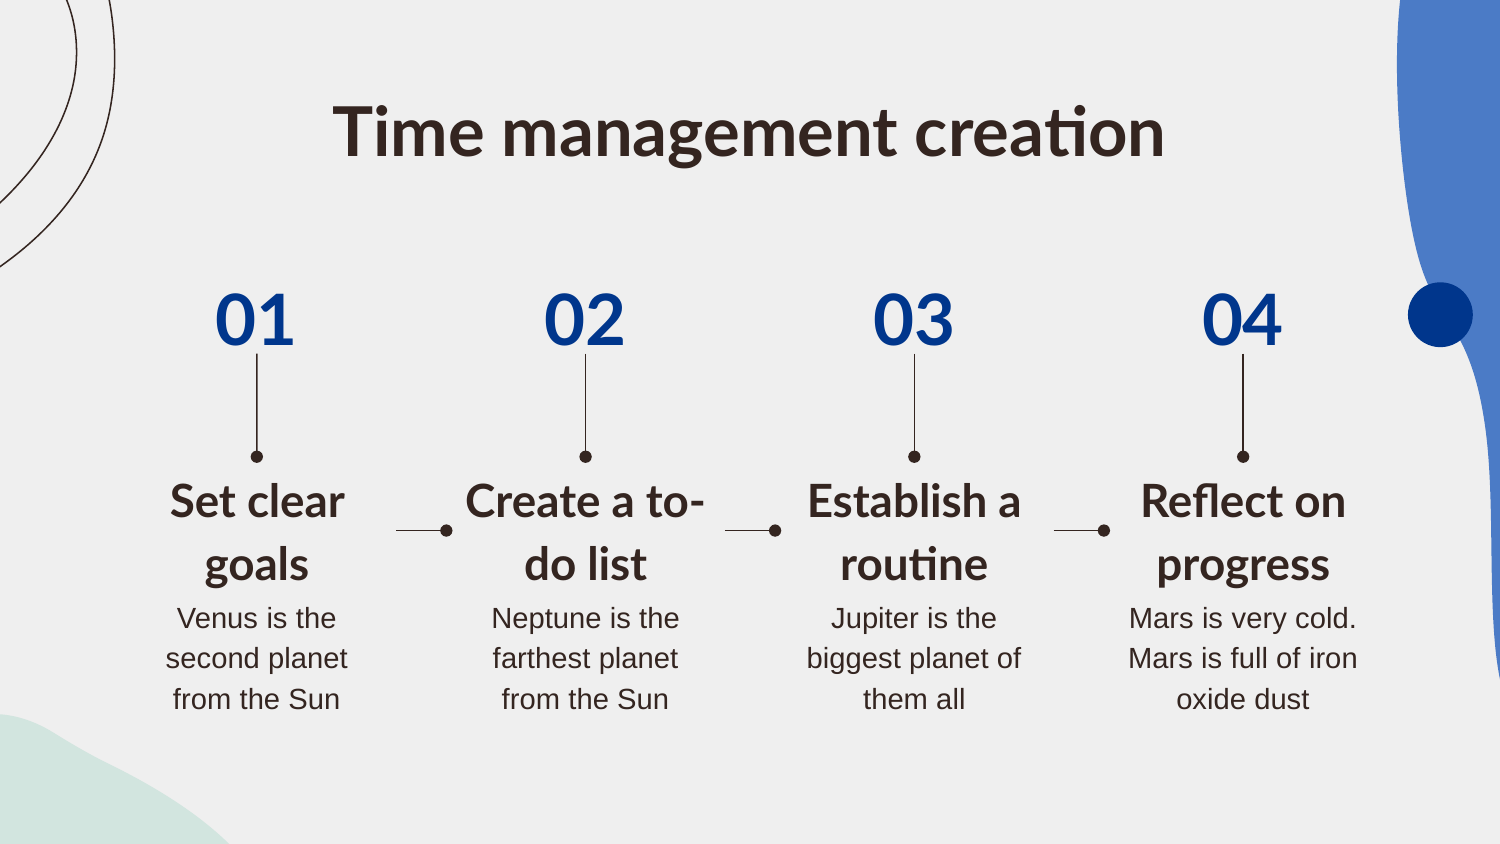

# Time management creation
01
02
03
04
Establish a routine
Set clear goals
Create a to-do list
Reflect on progress
Venus is the second planet from the Sun
Neptune is the farthest planet from the Sun
Mars is very cold. Mars is full of iron oxide dust
Jupiter is the biggest planet of them all